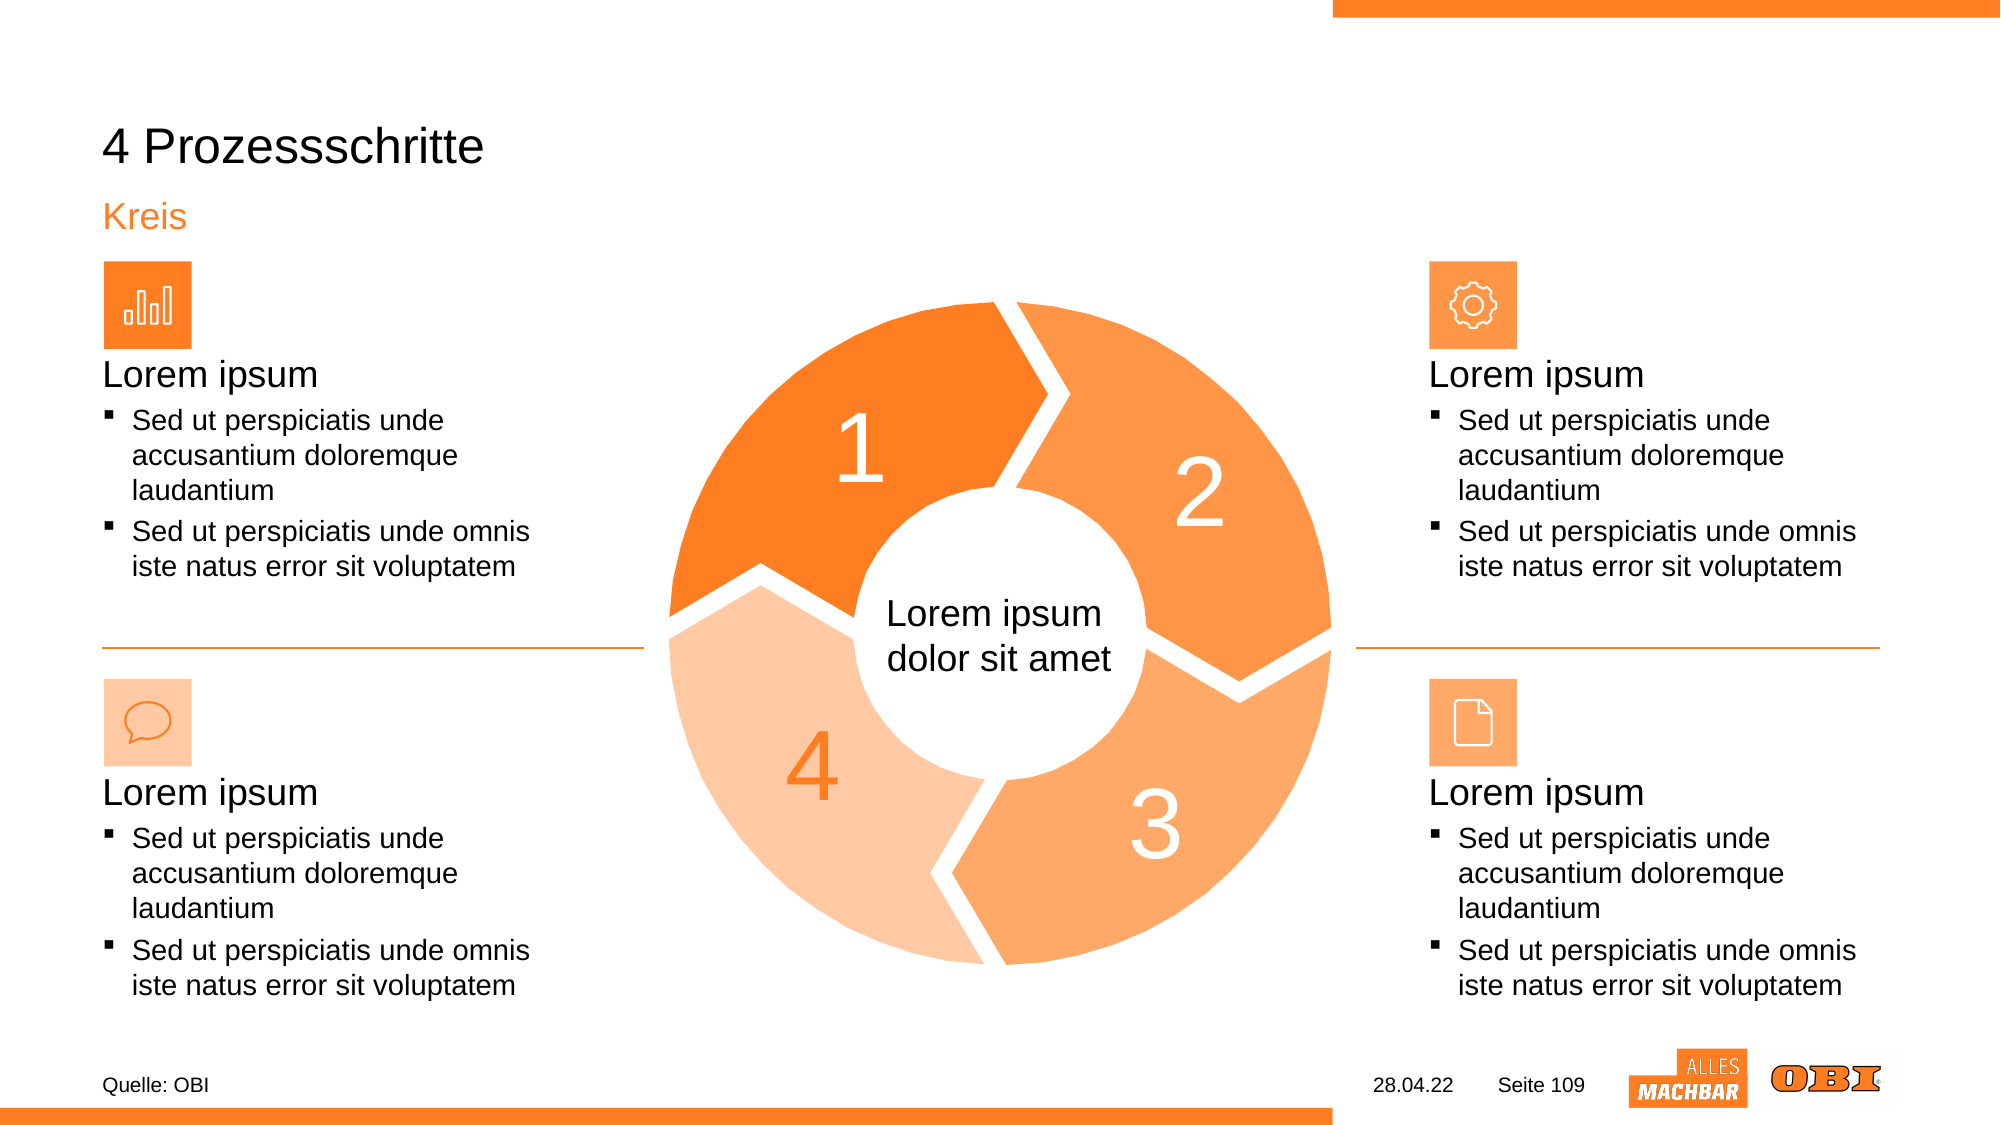

# 4 Prozessschritte
Kreis

Lorem ipsum
Sed ut perspiciatis unde accusantium doloremque laudantium
Sed ut perspiciatis unde omnis iste natus error sit voluptatem
Lorem ipsum
Sed ut perspiciatis unde accusantium doloremque laudantium
Sed ut perspiciatis unde omnis iste natus error sit voluptatem
1
2
Lorem ipsum
dolor sit amet

4

3
Lorem ipsum
Sed ut perspiciatis unde accusantium doloremque laudantium
Sed ut perspiciatis unde omnis iste natus error sit voluptatem
Lorem ipsum
Sed ut perspiciatis unde accusantium doloremque laudantium
Sed ut perspiciatis unde omnis iste natus error sit voluptatem
Quelle: OBI
28.04.22
Seite 109